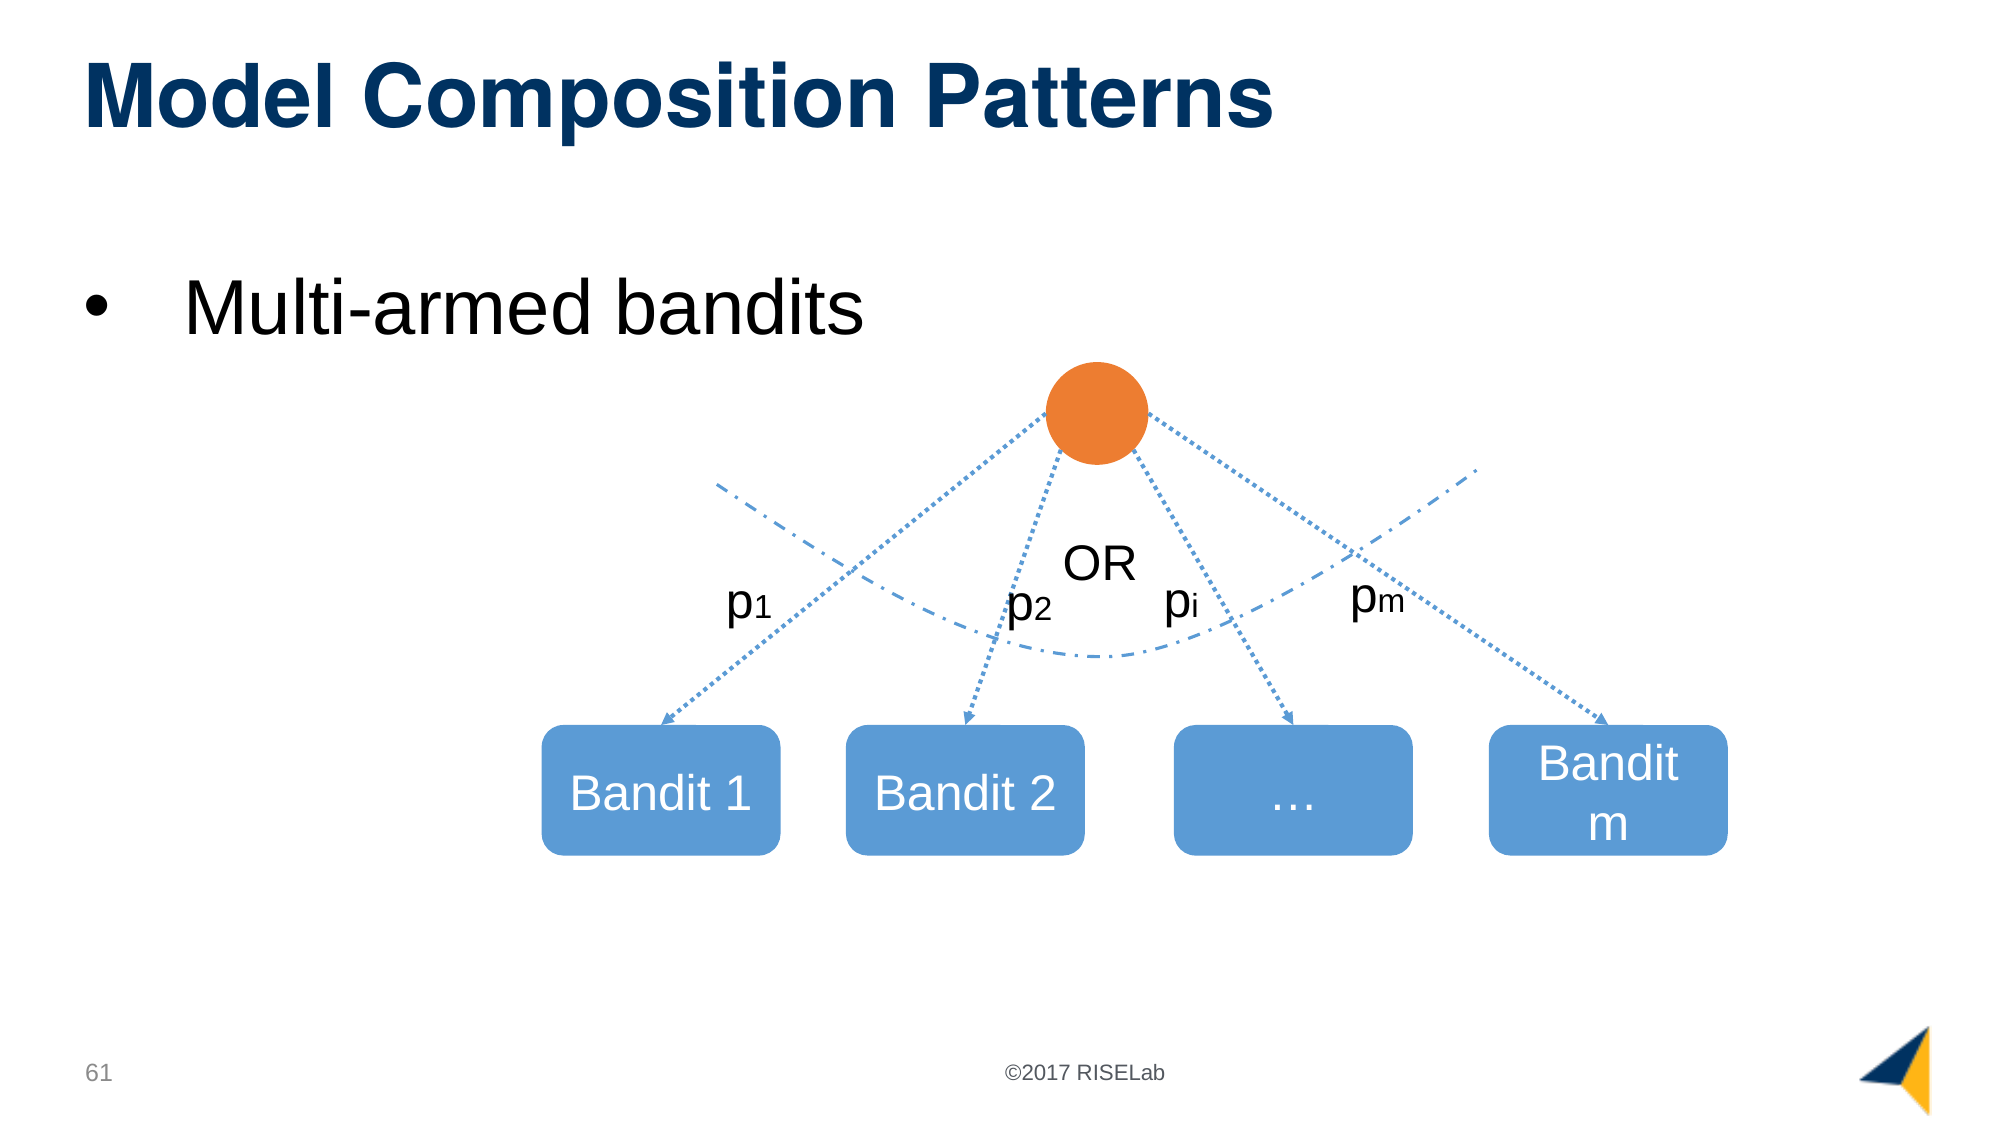

# Model Composition Patterns
Multi-armed bandits

OR
pm
pi
p1
p2
Bandit 1
Bandit 2
…
Bandit m
61